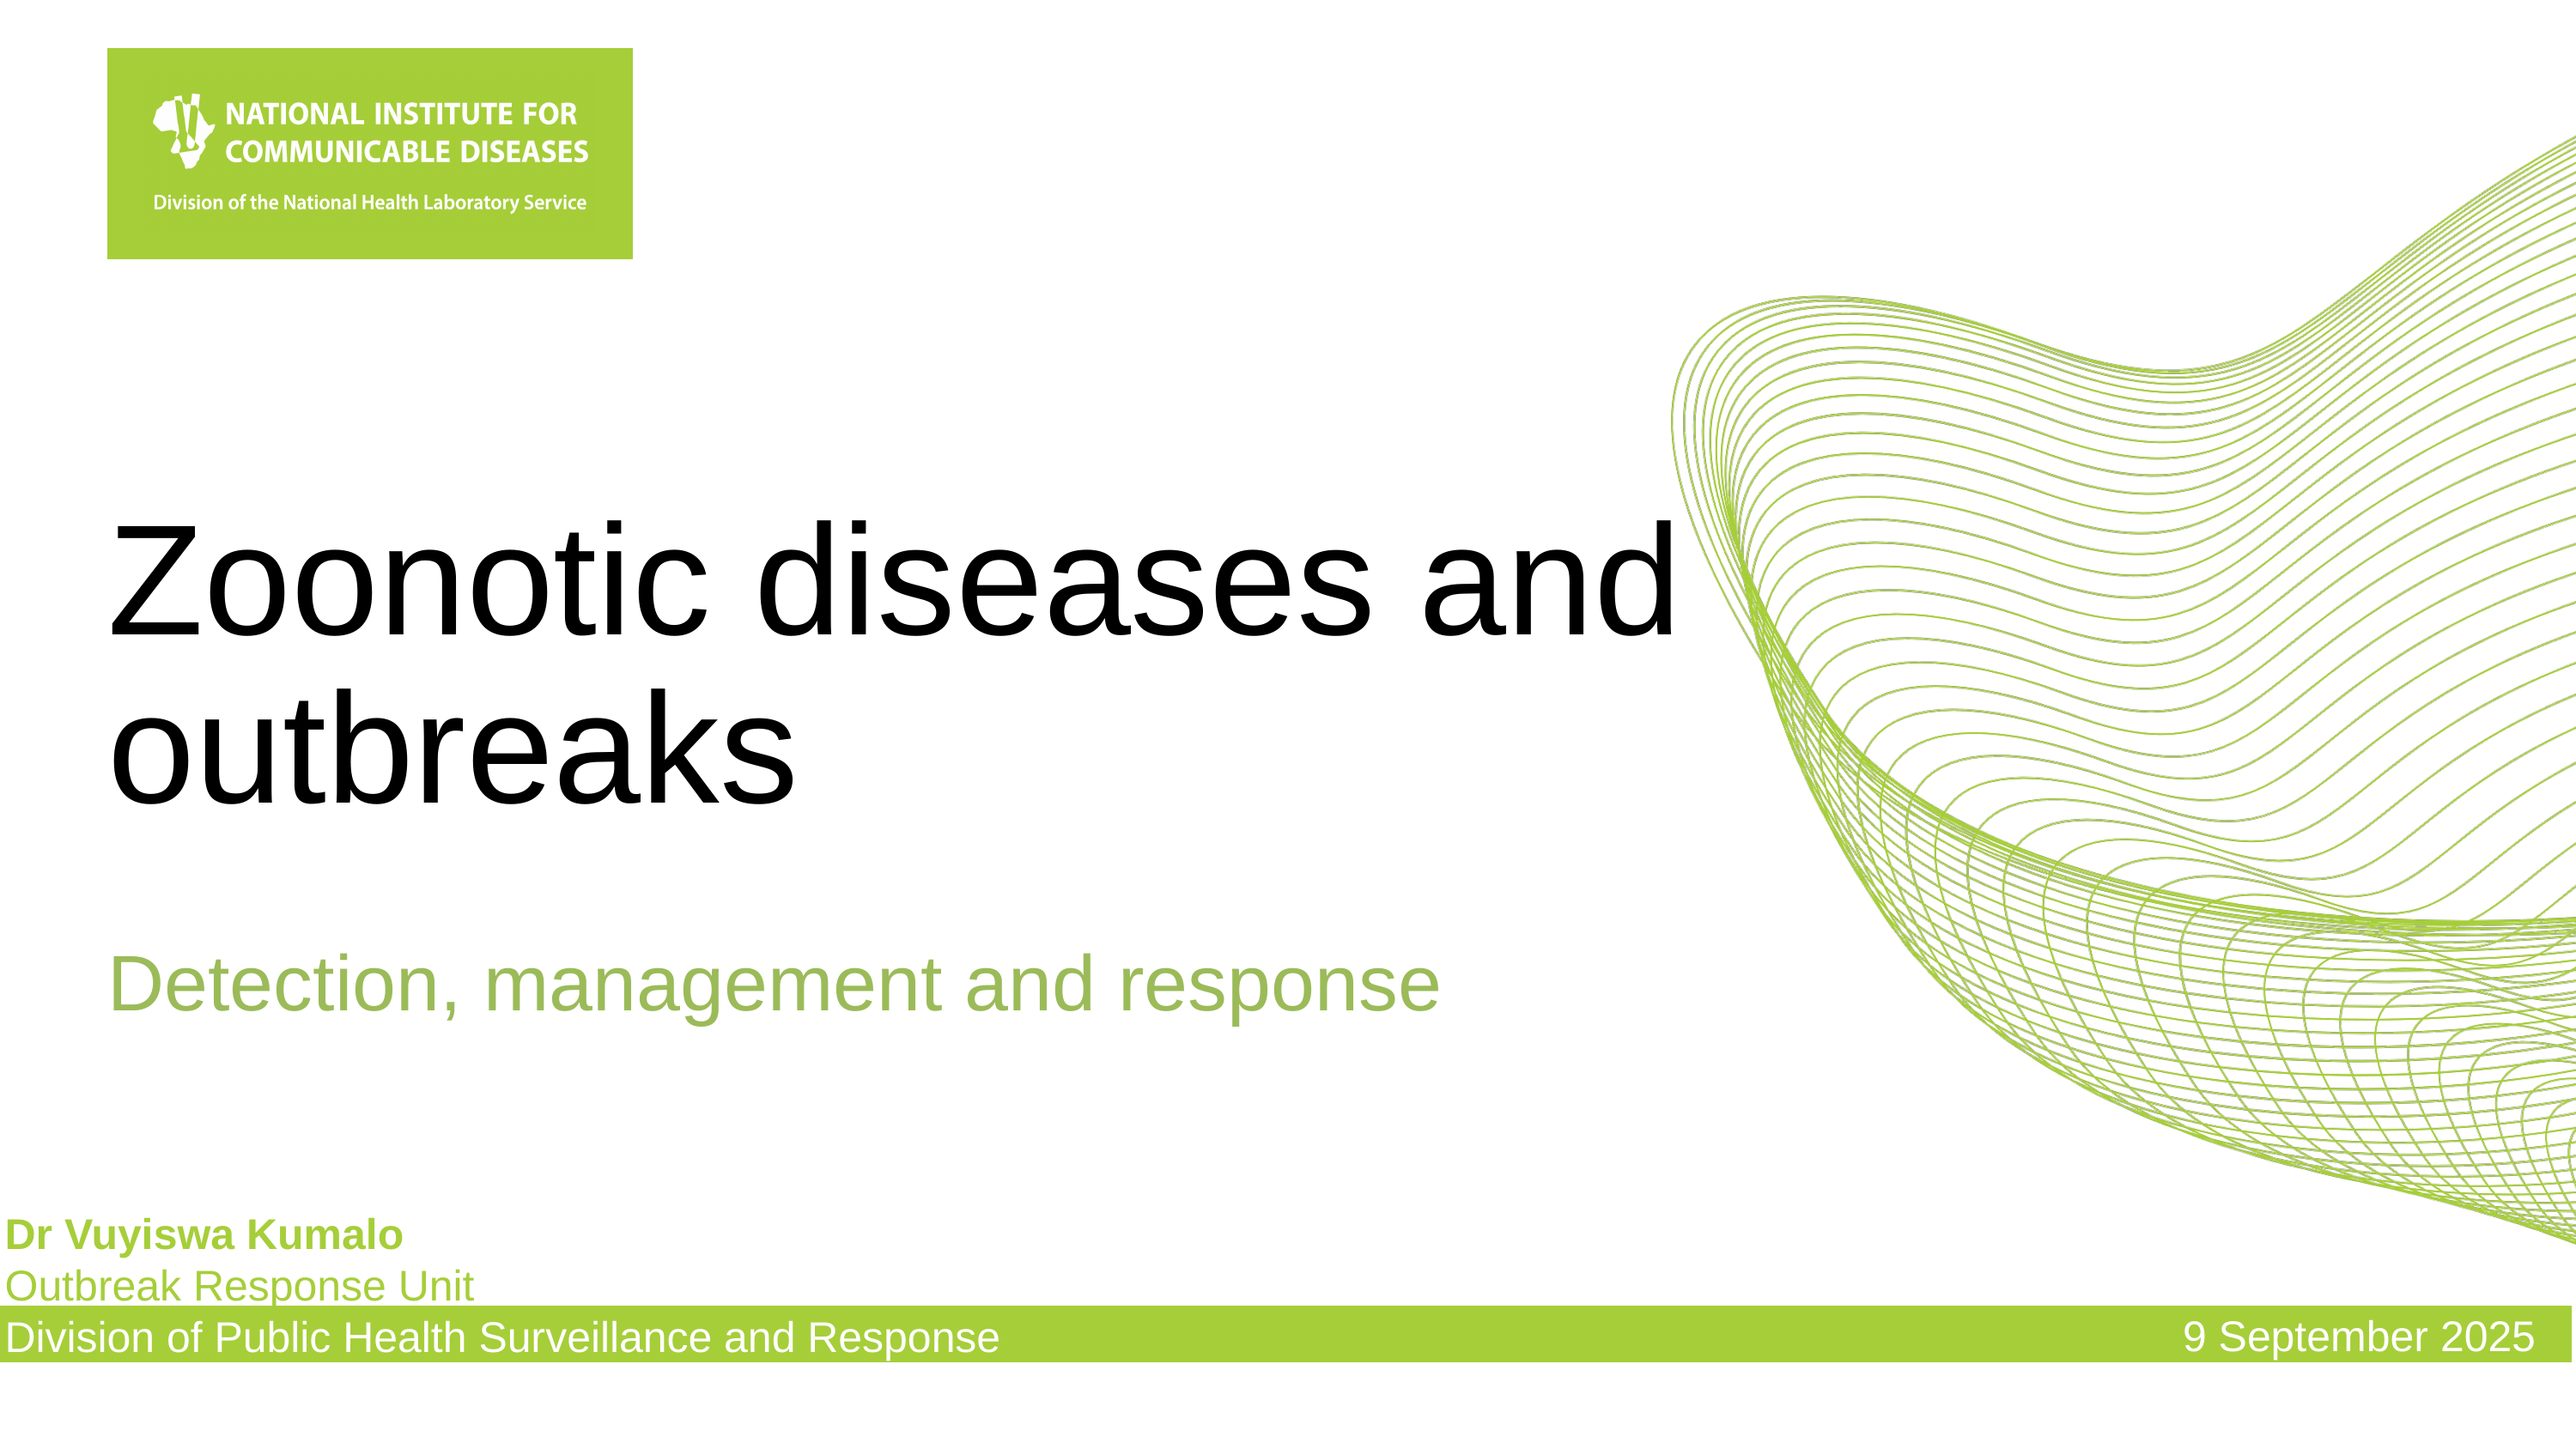

Zoonotic diseases and outbreaks
Detection, management and response
Dr Vuyiswa Kumalo
Outbreak Response Unit
Division of Public Health Surveillance and Response

9 September 2025